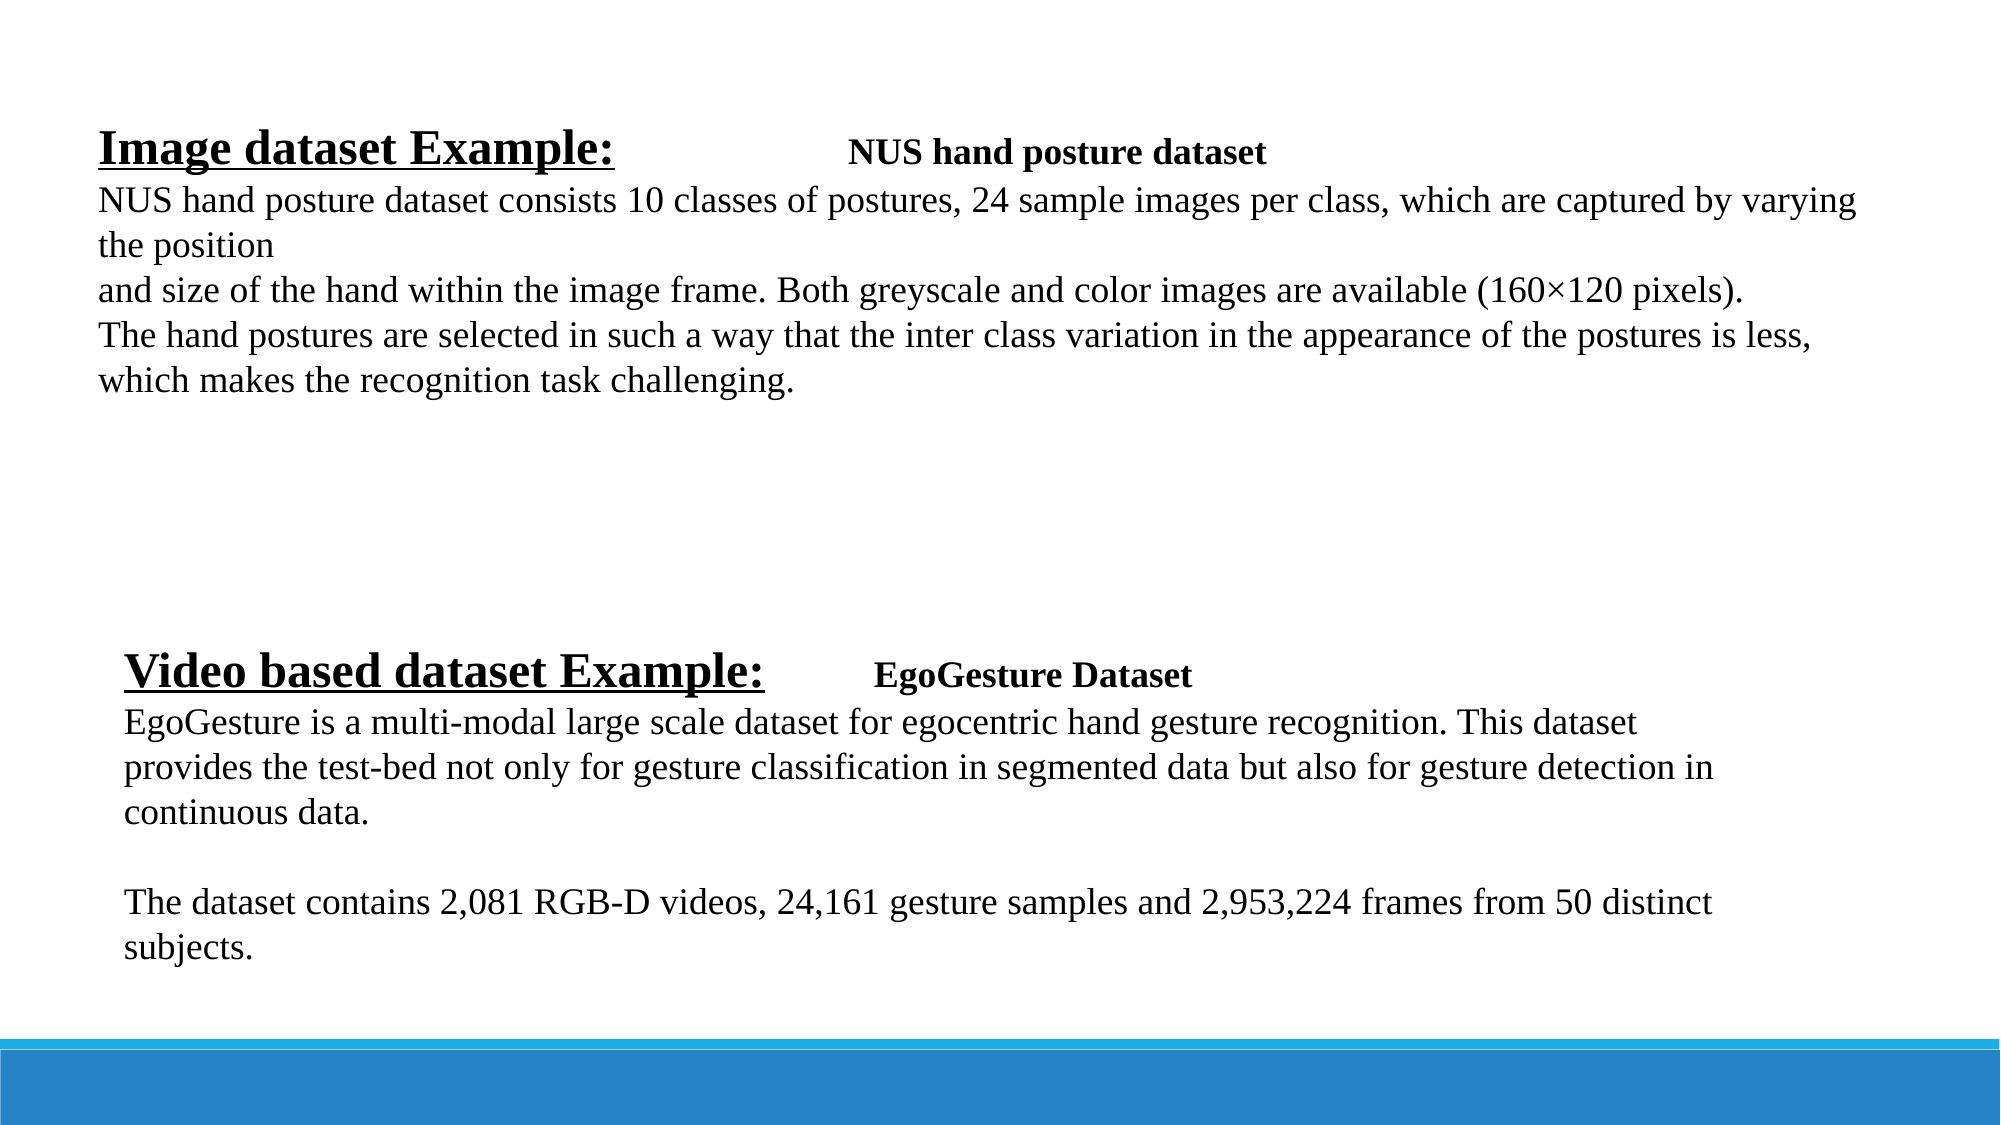

Image dataset Example:		NUS hand posture dataset
NUS hand posture dataset consists 10 classes of postures, 24 sample images per class, which are captured by varying the position
and size of the hand within the image frame. Both greyscale and color images are available (160×120 pixels).
The hand postures are selected in such a way that the inter class variation in the appearance of the postures is less, which makes the recognition task challenging.

Video based dataset Example:	EgoGesture Dataset
EgoGesture is a multi-modal large scale dataset for egocentric hand gesture recognition. This dataset provides the test-bed not only for gesture classification in segmented data but also for gesture detection in continuous data.

The dataset contains 2,081 RGB-D videos, 24,161 gesture samples and 2,953,224 frames from 50 distinct subjects.